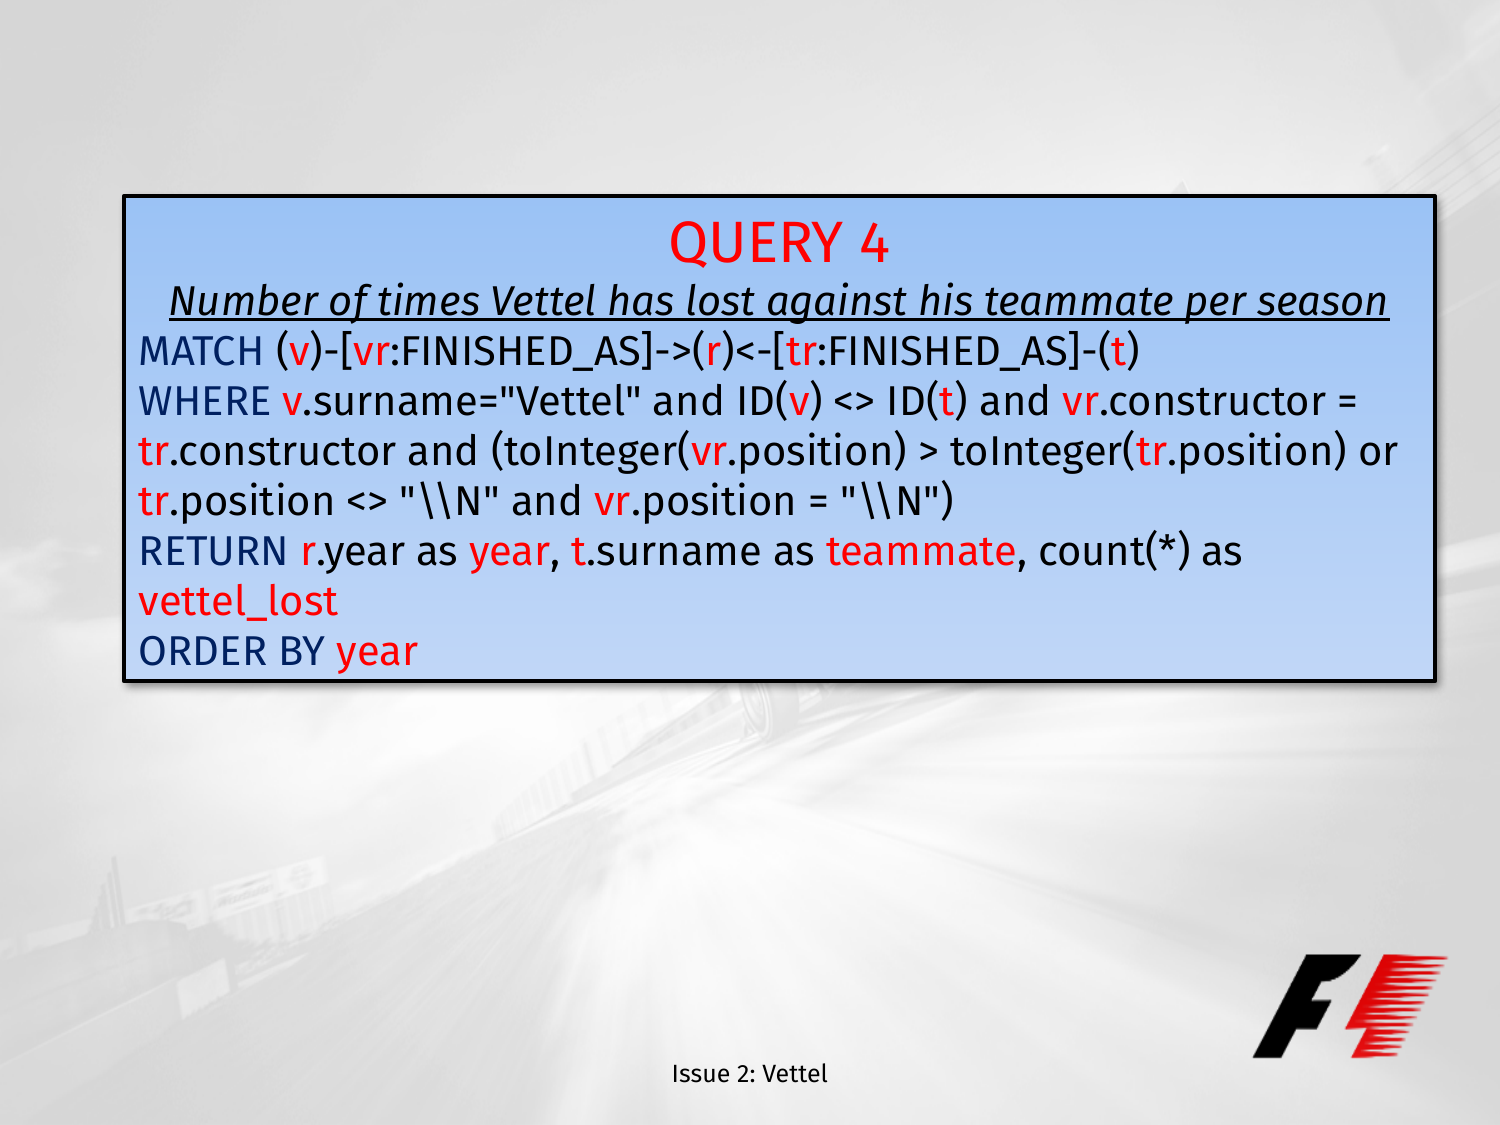

QUERY 4
Number of times Vettel has lost against his teammate per season
MATCH (v)-[vr:FINISHED_AS]->(r)<-[tr:FINISHED_AS]-(t)
WHERE v.surname="Vettel" and ID(v) <> ID(t) and vr.constructor = tr.constructor and (toInteger(vr.position) > toInteger(tr.position) or tr.position <> "\\N" and vr.position = "\\N")
RETURN r.year as year, t.surname as teammate, count(*) as vettel_lost
ORDER BY year
Issue 2: Vettel